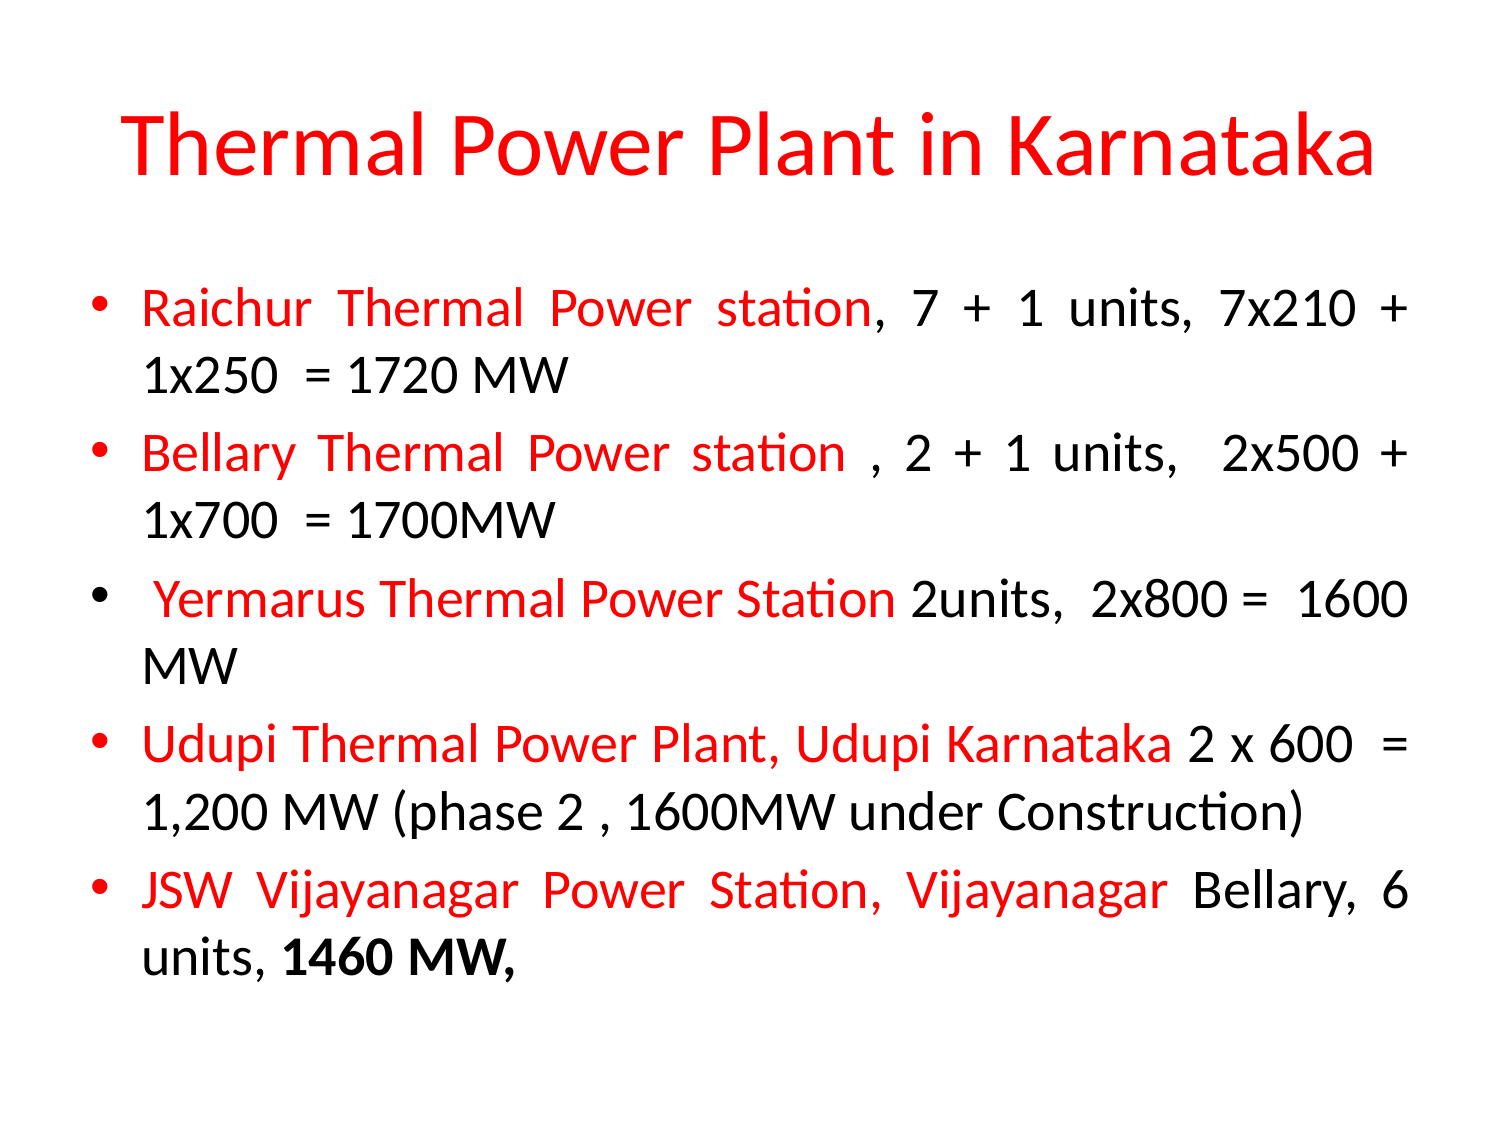

# Thermal Power Plant in Karnataka
Raichur Thermal Power station, 7 + 1 units, 7x210 + 1x250  = 1720 MW
Bellary Thermal Power station , 2 + 1 units,  2x500 + 1x700  = 1700MW
 Yermarus Thermal Power Station 2units,  2x800 =  1600 MW
Udupi Thermal Power Plant, Udupi Karnataka 2 x 600  = 1,200 MW (phase 2 , 1600MW under Construction)
JSW Vijayanagar Power Station, Vijayanagar Bellary, 6 units, 1460 MW,